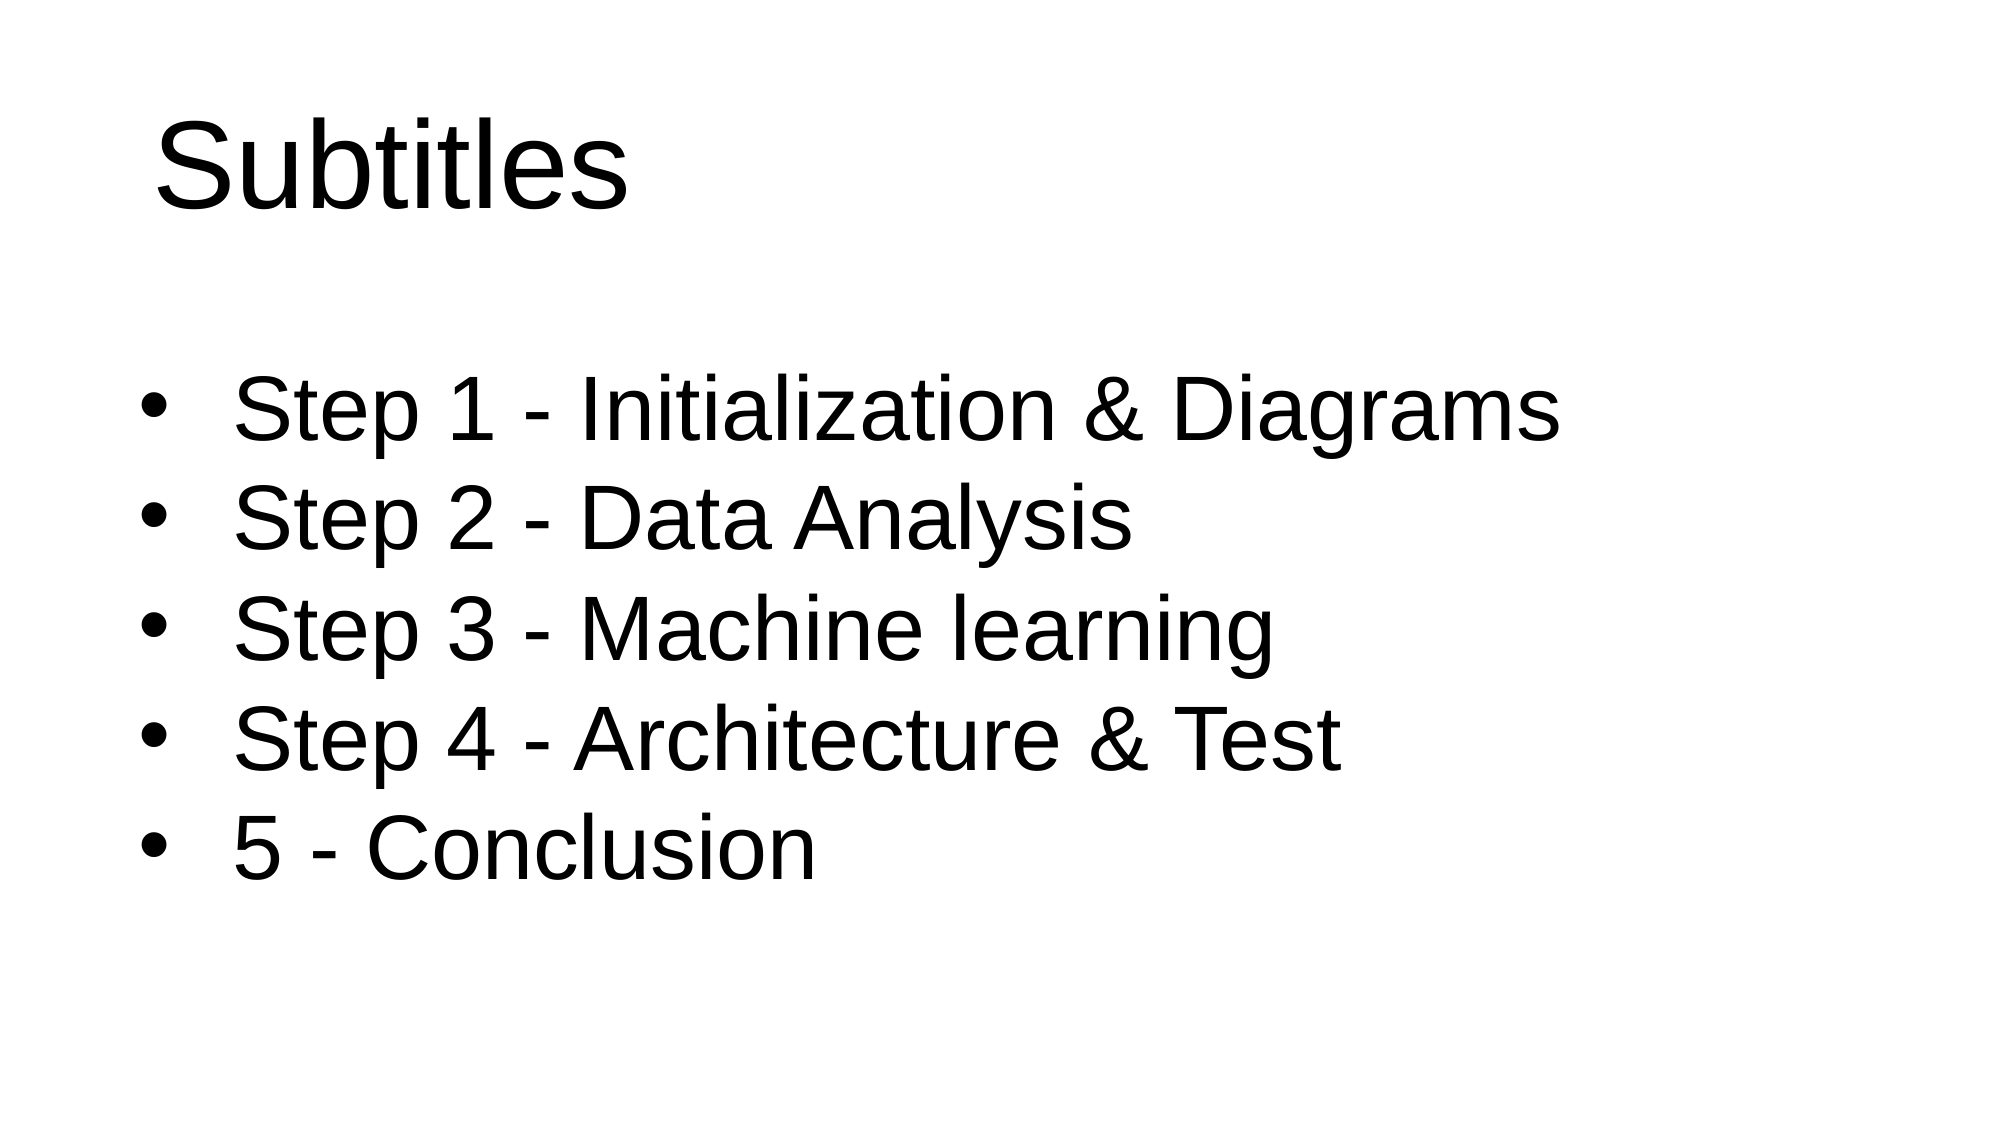

# Subtitles
Step 1 - Initialization & Diagrams
Step 2 - Data Analysis
Step 3 - Machine learning
Step 4 - Architecture & Test
5 - Conclusion